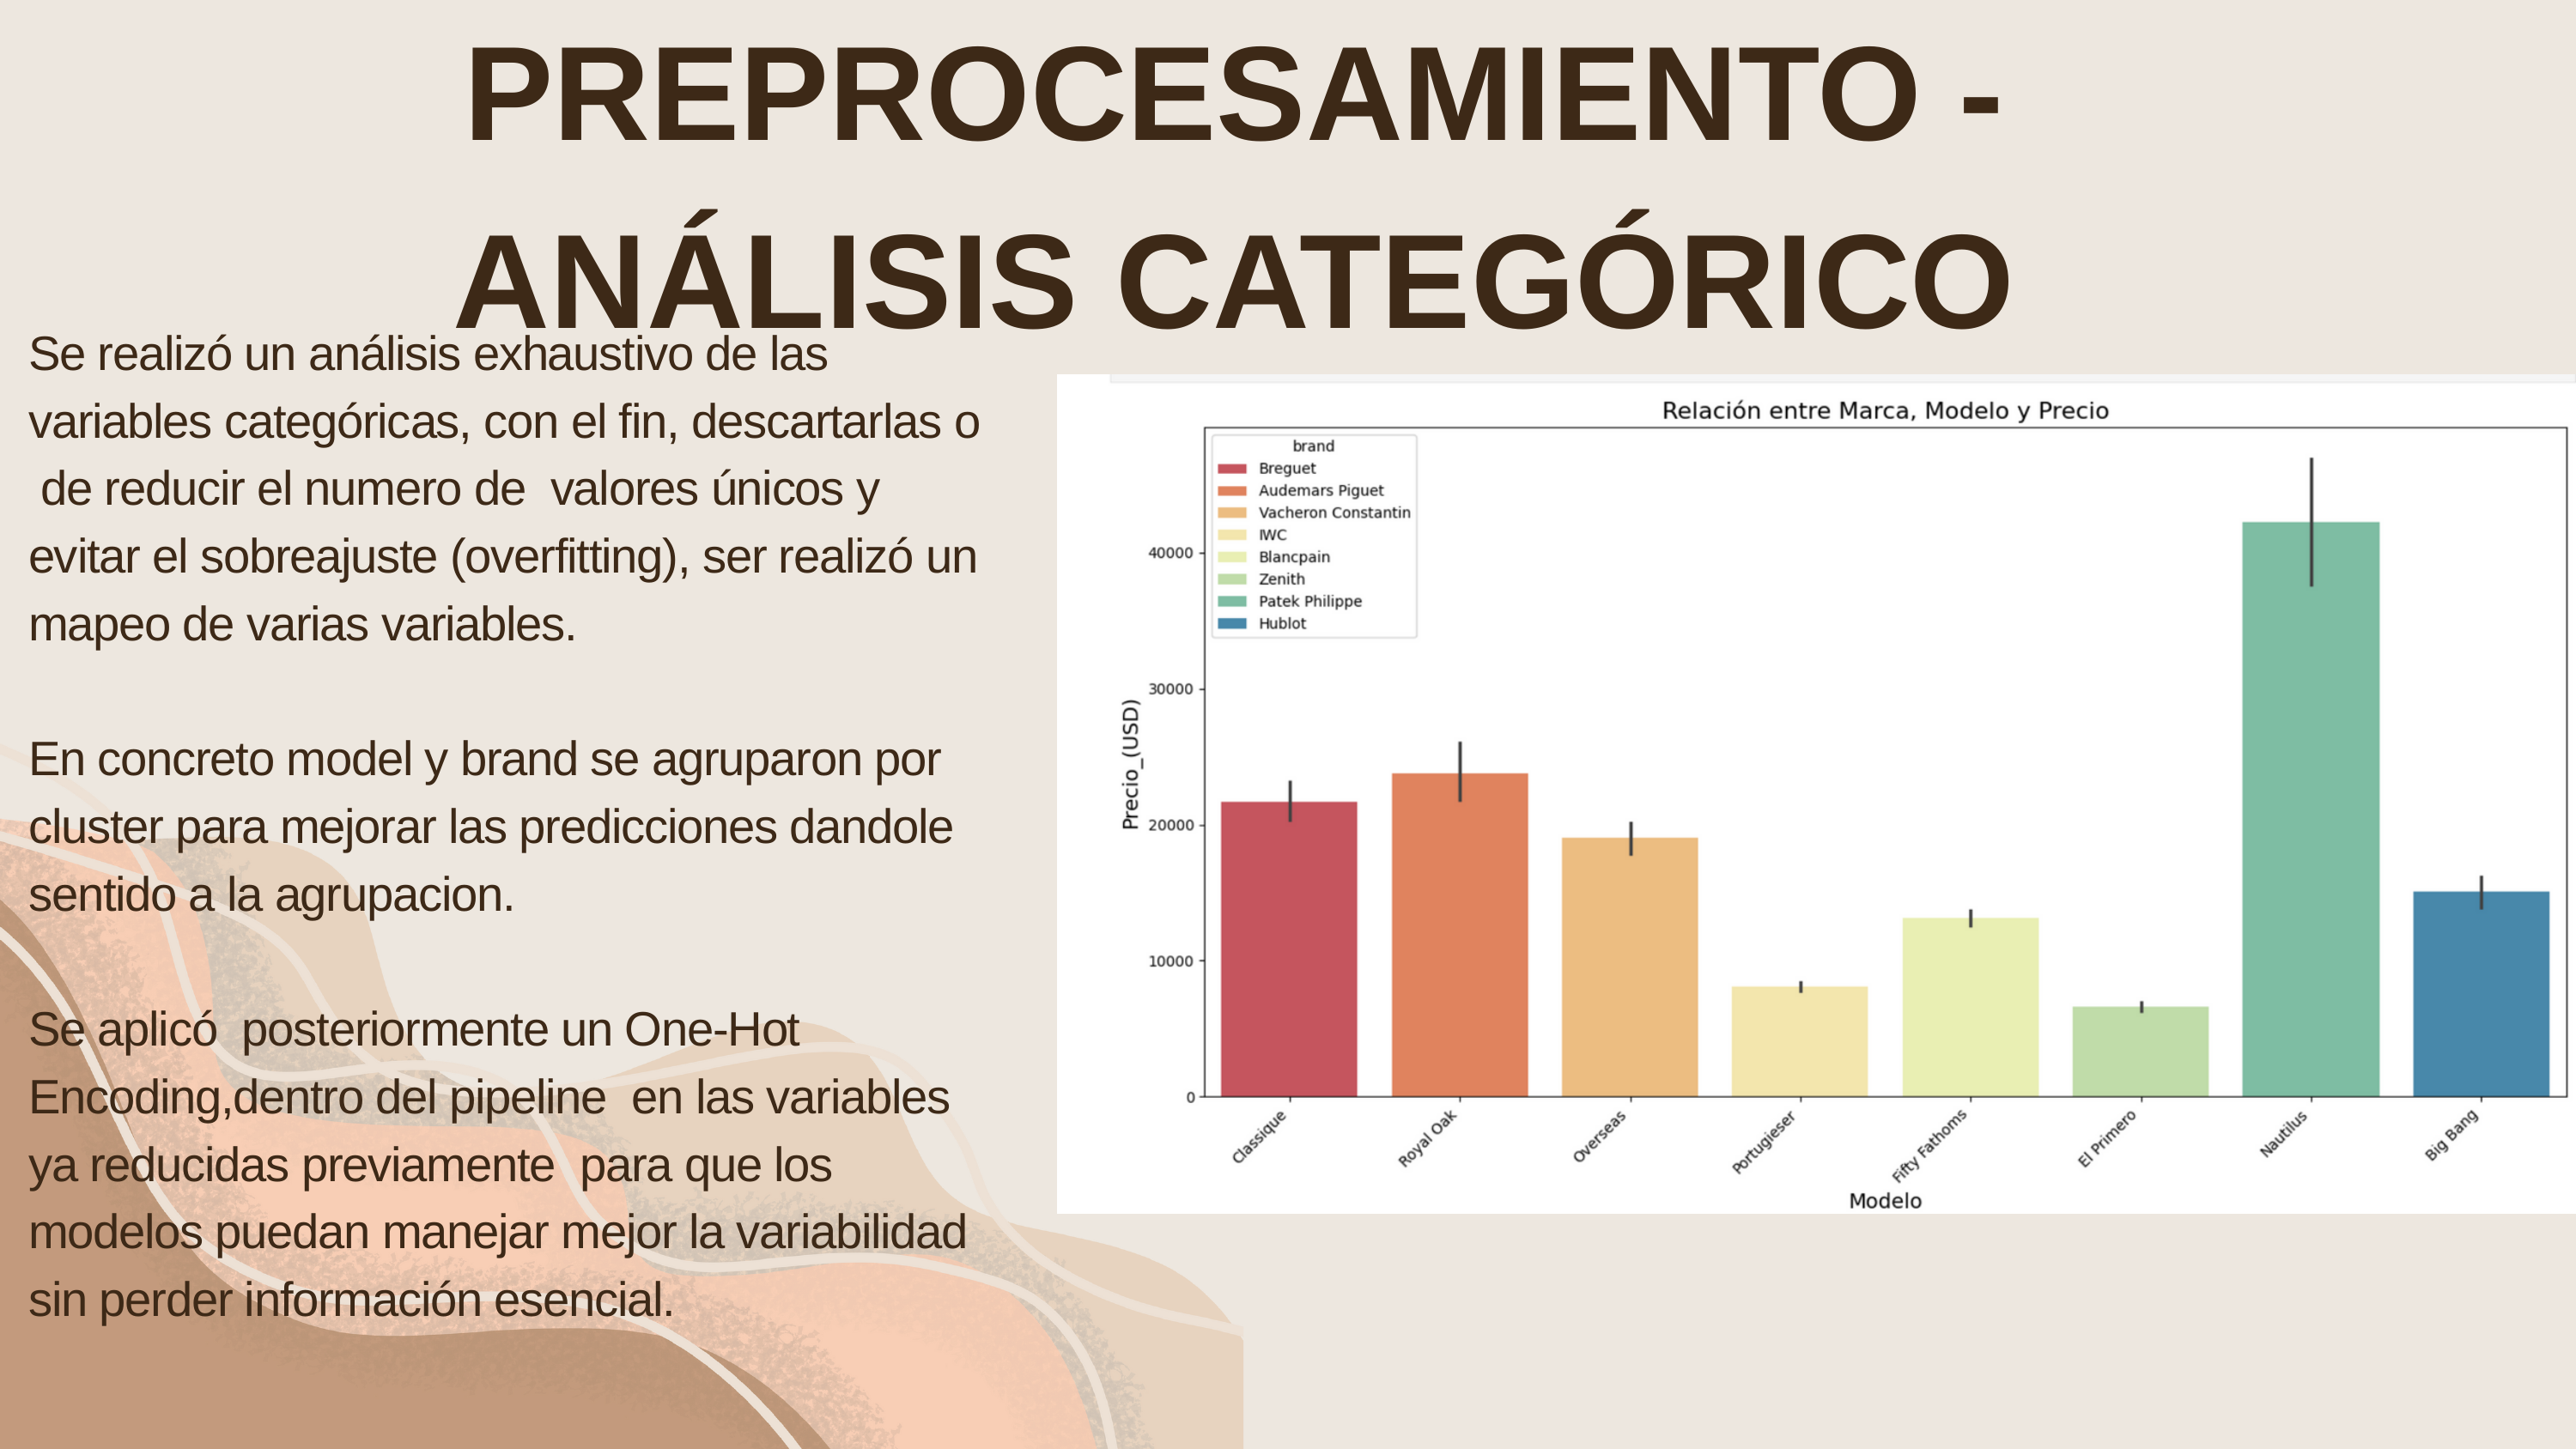

PREPROCESAMIENTO - ANÁLISIS CATEGÓRICO
Se realizó un análisis exhaustivo de las variables categóricas, con el fin, descartarlas o  de reducir el numero de  valores únicos y evitar el sobreajuste (overfitting), ser realizó un mapeo de varias variables.

En concreto model y brand se agruparon por cluster para mejorar las predicciones dandole sentido a la agrupacion.

Se aplicó  posteriormente un One-Hot Encoding,dentro del pipeline  en las variables  ya reducidas previamente  para que los modelos puedan manejar mejor la variabilidad sin perder información esencial.